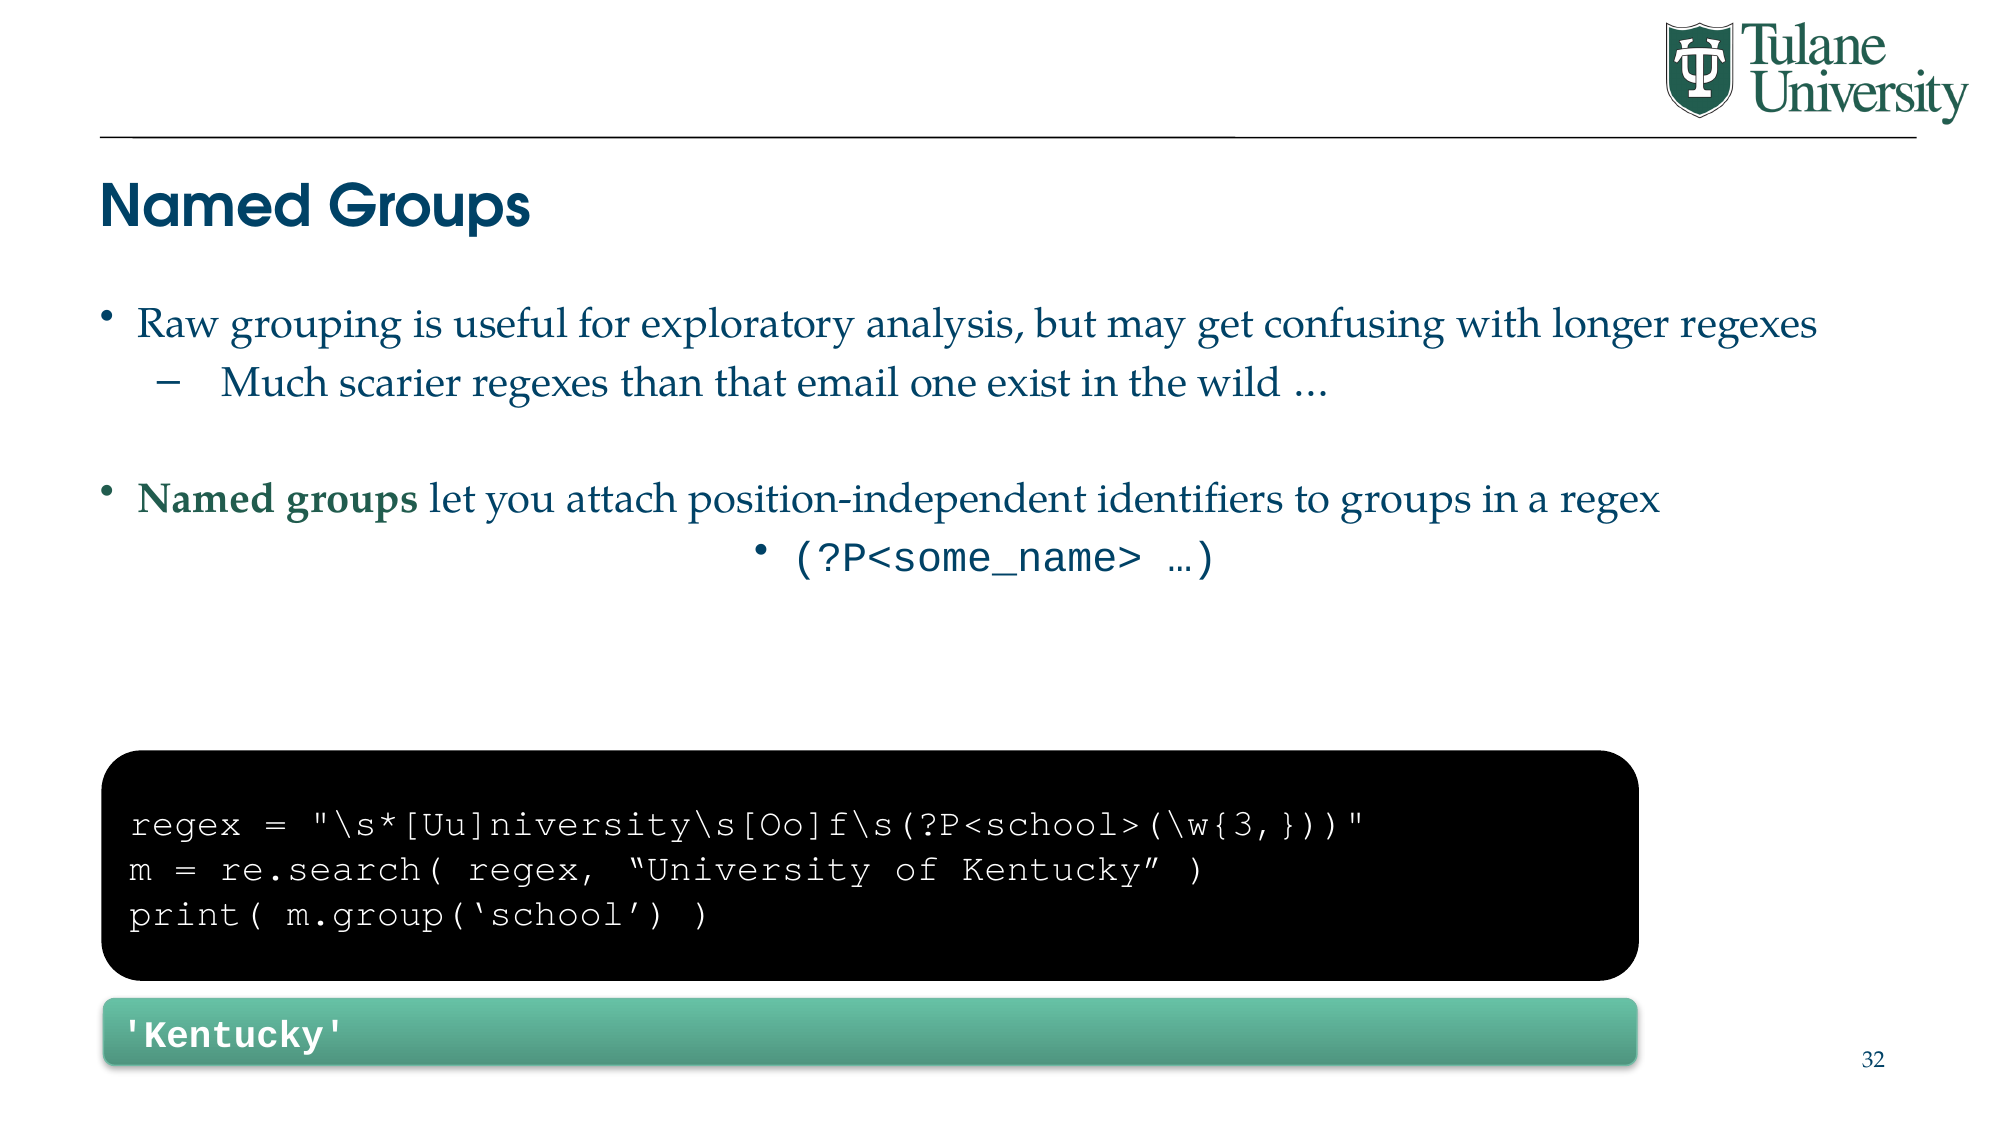

# Named Groups
Raw grouping is useful for exploratory analysis, but may get confusing with longer regexes
Much scarier regexes than that email one exist in the wild …

Named groups let you attach position-independent identifiers to groups in a regex
(?P<some_name> …)
regex = "\s*[Uu]niversity\s[Oo]f\s(?P<school>(\w{3,}))"
m = re.search( regex, “University of Kentucky” )
print( m.group(‘school’) )
'Kentucky'
32